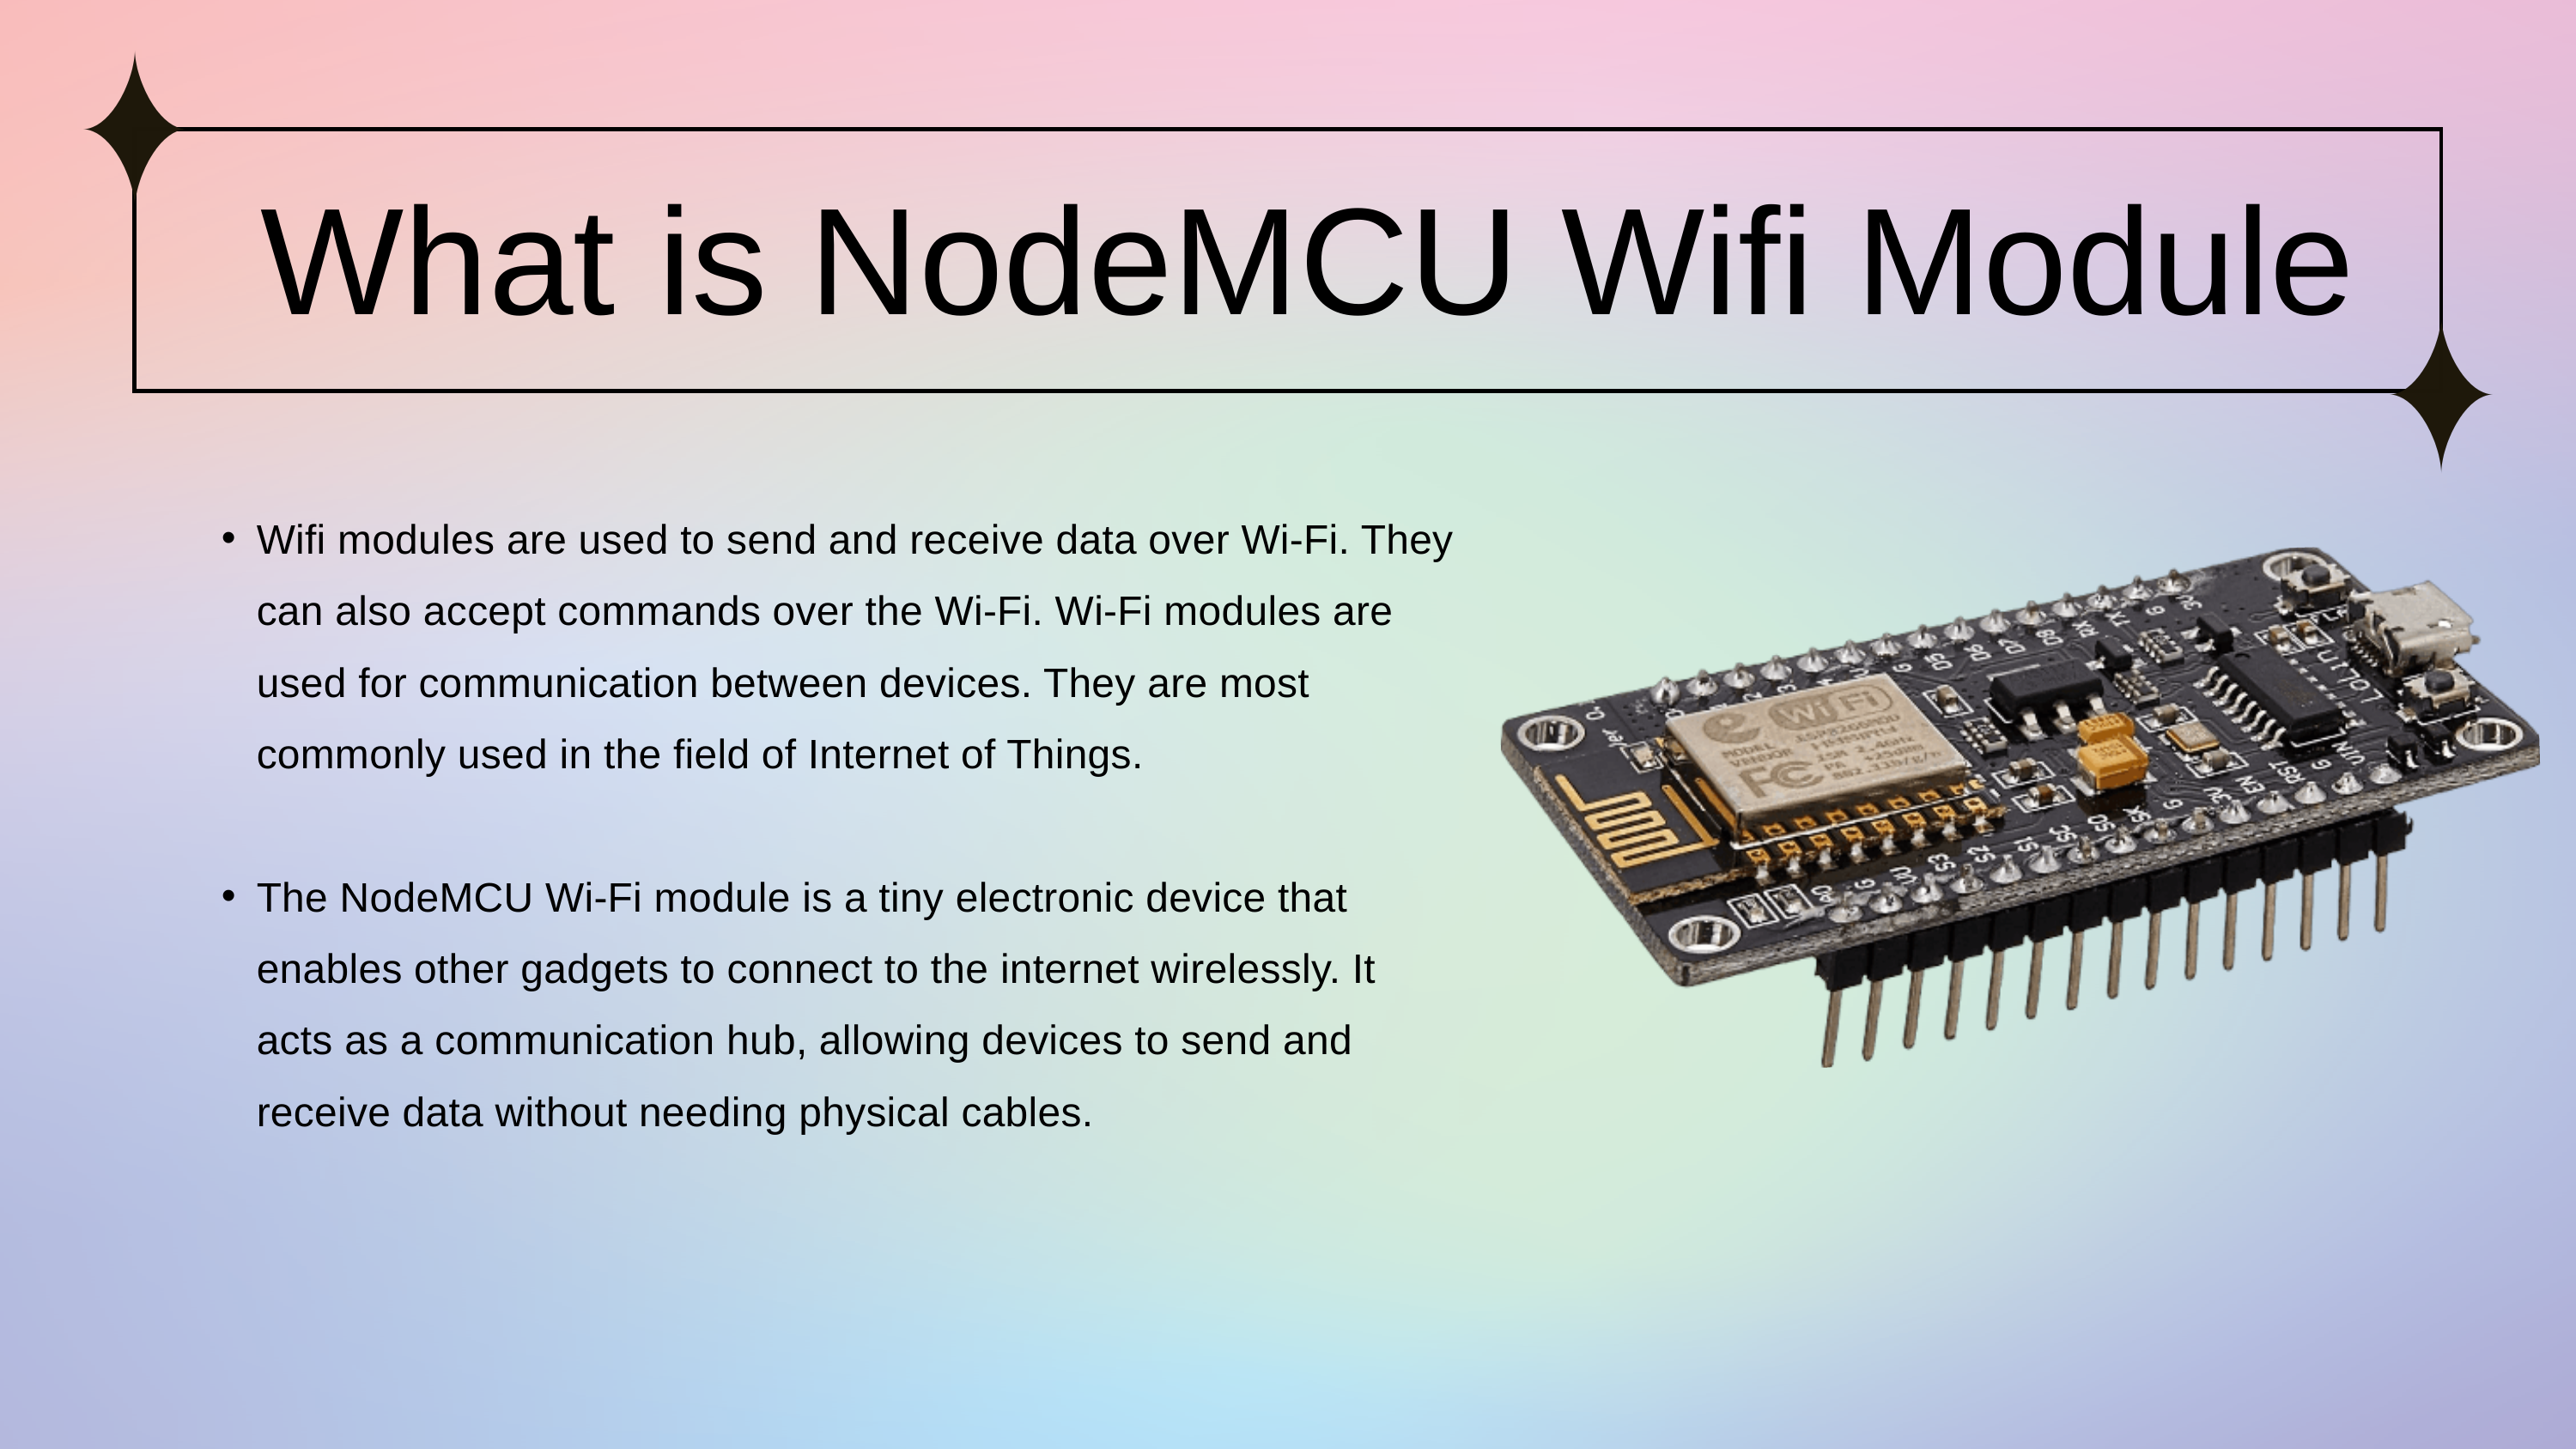

What is NodeMCU Wifi Module

Wifi modules are used to send and receive data over Wi-Fi. They can also accept commands over the Wi-Fi. Wi-Fi modules are used for communication between devices. They are most commonly used in the field of Internet of Things.

The NodeMCU Wi-Fi module is a tiny electronic device that enables other gadgets to connect to the internet wirelessly. It acts as a communication hub, allowing devices to send and receive data without needing physical cables.